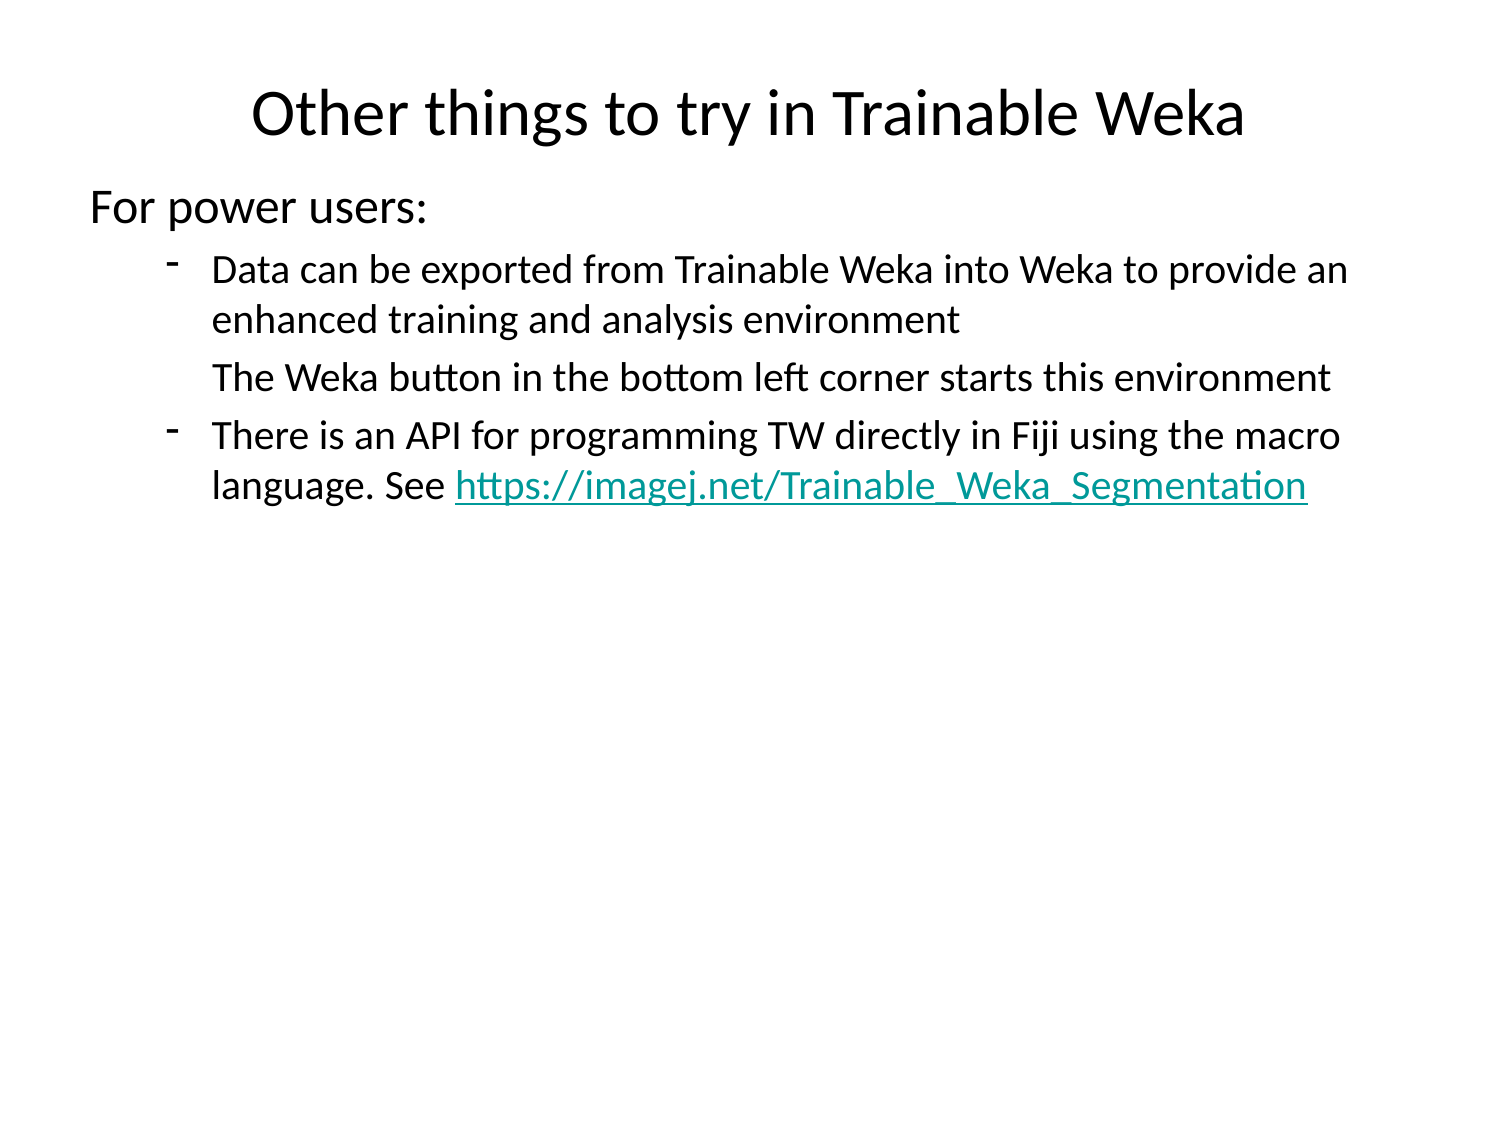

Other things to try in Trainable Weka
For power users:
Data can be exported from Trainable Weka into Weka to provide an enhanced training and analysis environment
     The Weka button in the bottom left corner starts this environment
There is an API for programming TW directly in Fiji using the macro language. See https://imagej.net/Trainable_Weka_Segmentation